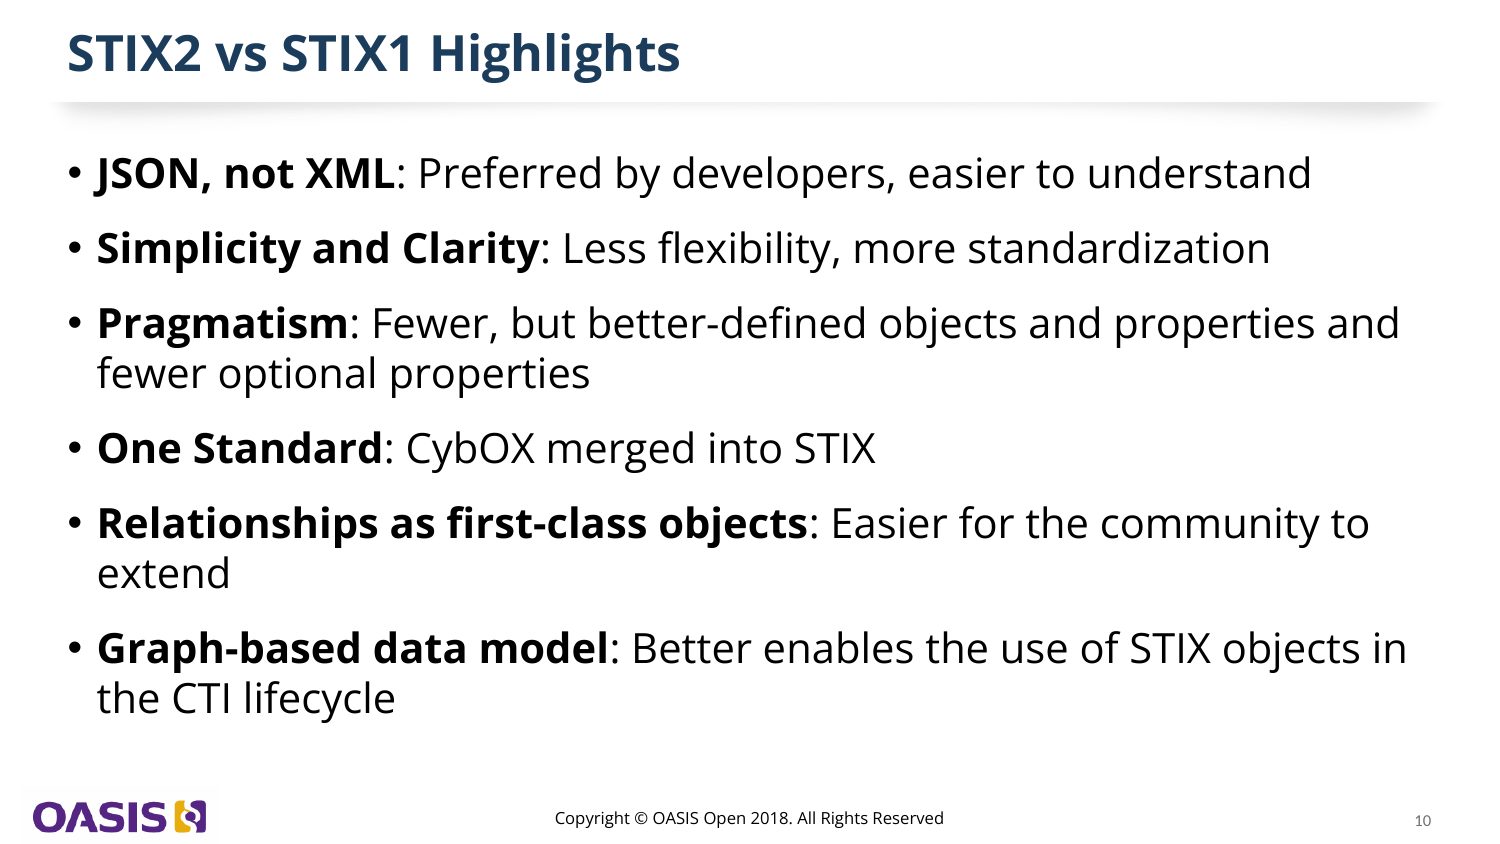

# STIX2 vs STIX1 Highlights
JSON, not XML: Preferred by developers, easier to understand
Simplicity and Clarity: Less flexibility, more standardization
Pragmatism: Fewer, but better-defined objects and properties and fewer optional properties
One Standard: CybOX merged into STIX
Relationships as first-class objects: Easier for the community to extend
Graph-based data model: Better enables the use of STIX objects in the CTI lifecycle